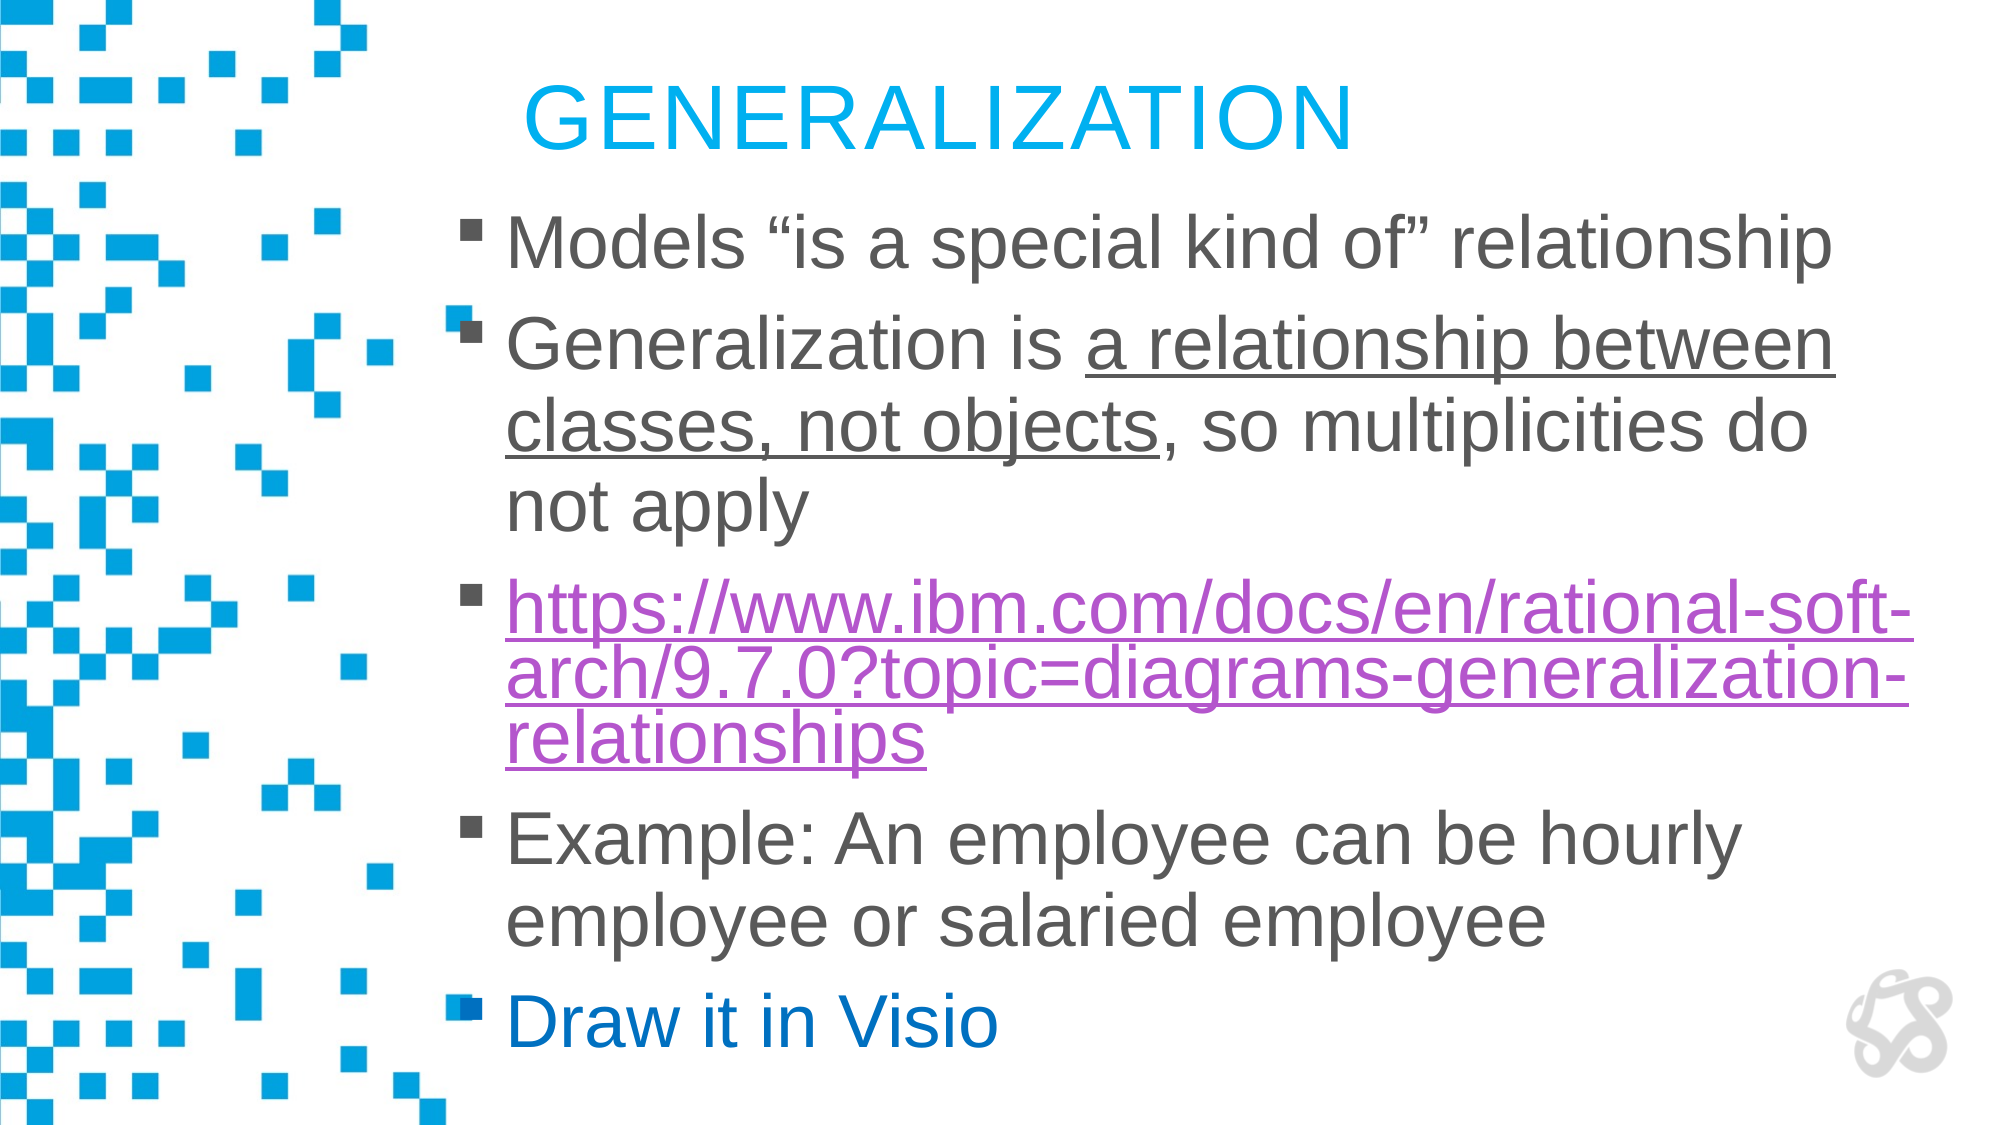

# Generalization
Models “is a special kind of” relationship
Generalization is a relationship between classes, not objects, so multiplicities do not apply
https://www.ibm.com/docs/en/rational-soft-arch/9.7.0?topic=diagrams-generalization-relationships
Example: An employee can be hourly employee or salaried employee
Draw it in Visio